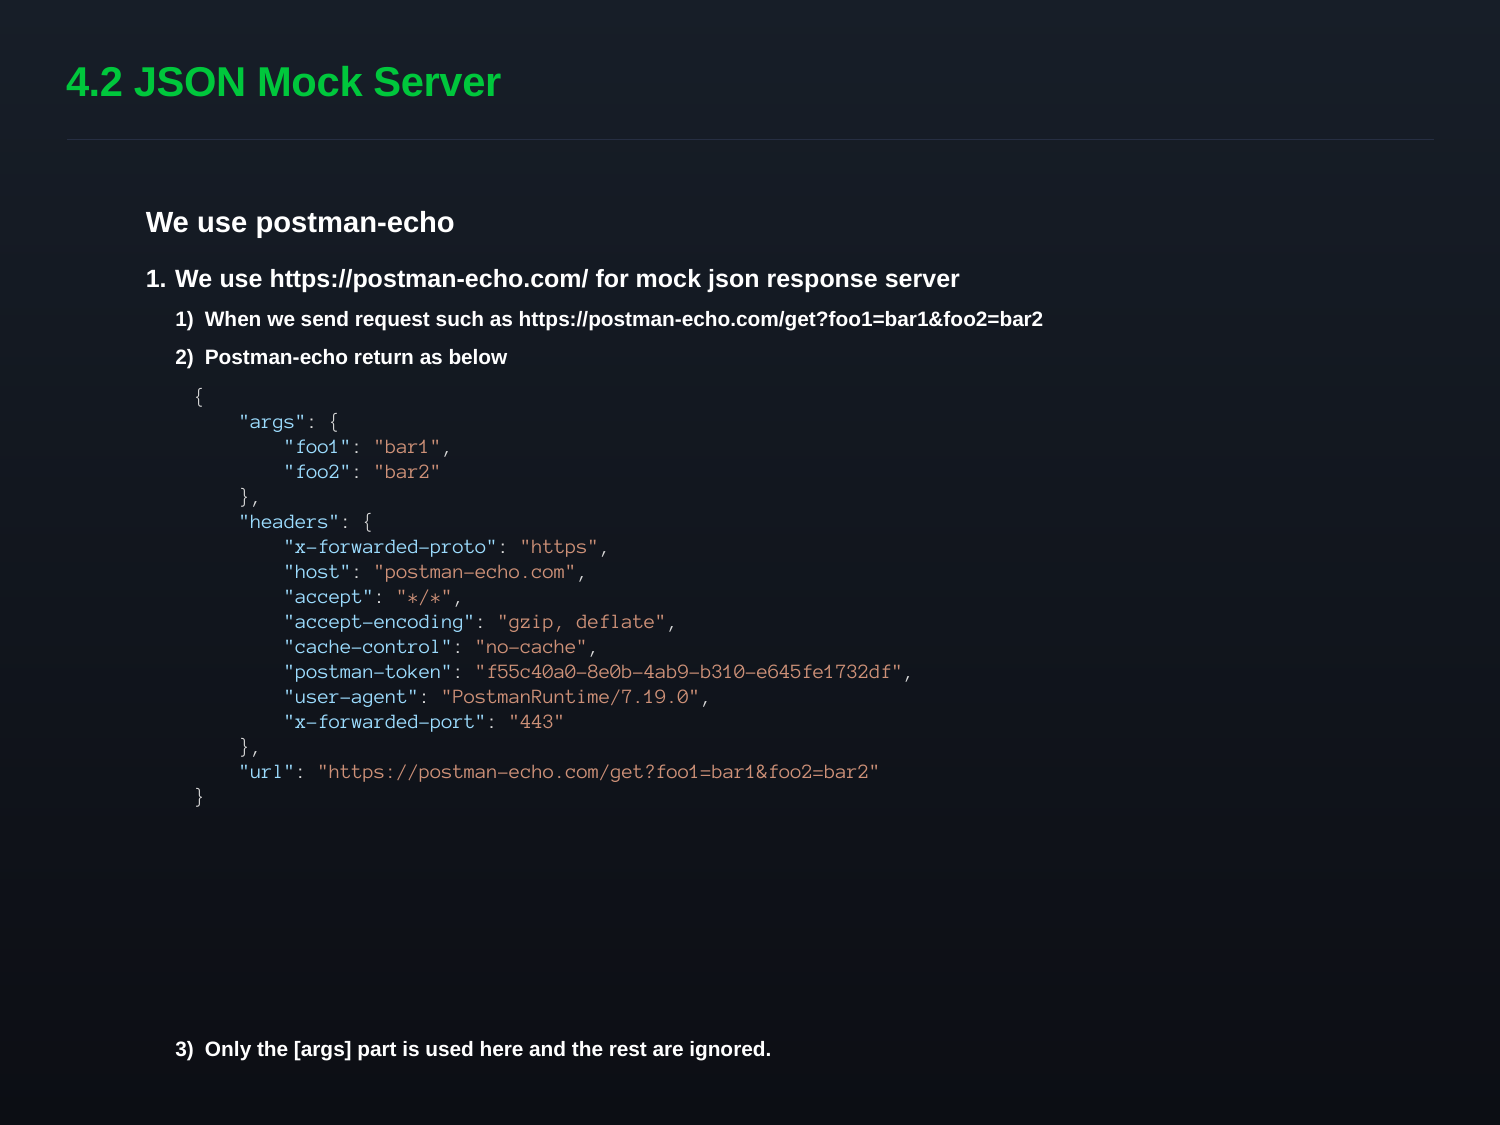

# 4.2 JSON Mock Server
We use postman-echo

We use https://postman-echo.com/ for mock json response server
When we send request such as https://postman-echo.com/get?foo1=bar1&foo2=bar2
Postman-echo return as below

Only the [args] part is used here and the rest are ignored.
{
    "args": {
        "foo1": "bar1",
        "foo2": "bar2"
    },
    "headers": {
        "x-forwarded-proto": "https",
        "host": "postman-echo.com",
        "accept": "*/*",
        "accept-encoding": "gzip, deflate",
        "cache-control": "no-cache",
        "postman-token": "f55c40a0-8e0b-4ab9-b310-e645fe1732df",
        "user-agent": "PostmanRuntime/7.19.0",
        "x-forwarded-port": "443"
    },
    "url": "https://postman-echo.com/get?foo1=bar1&foo2=bar2"
}